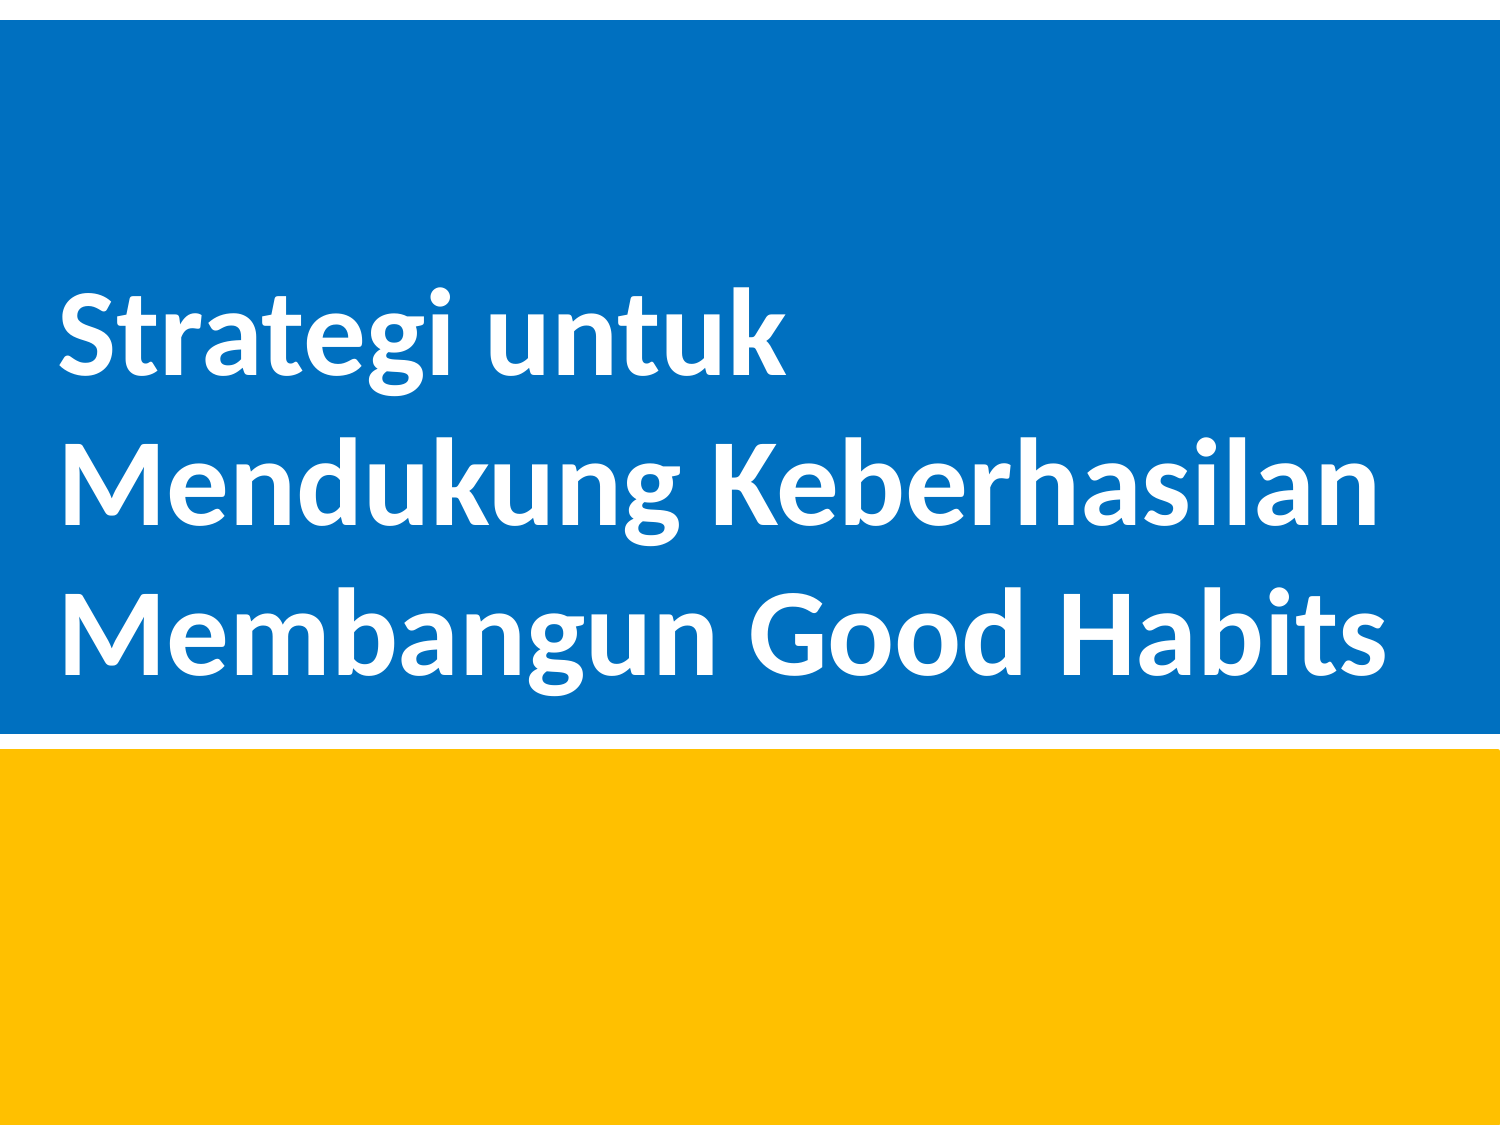

Strategi untuk Mendukung Keberhasilan Membangun Good Habits

60